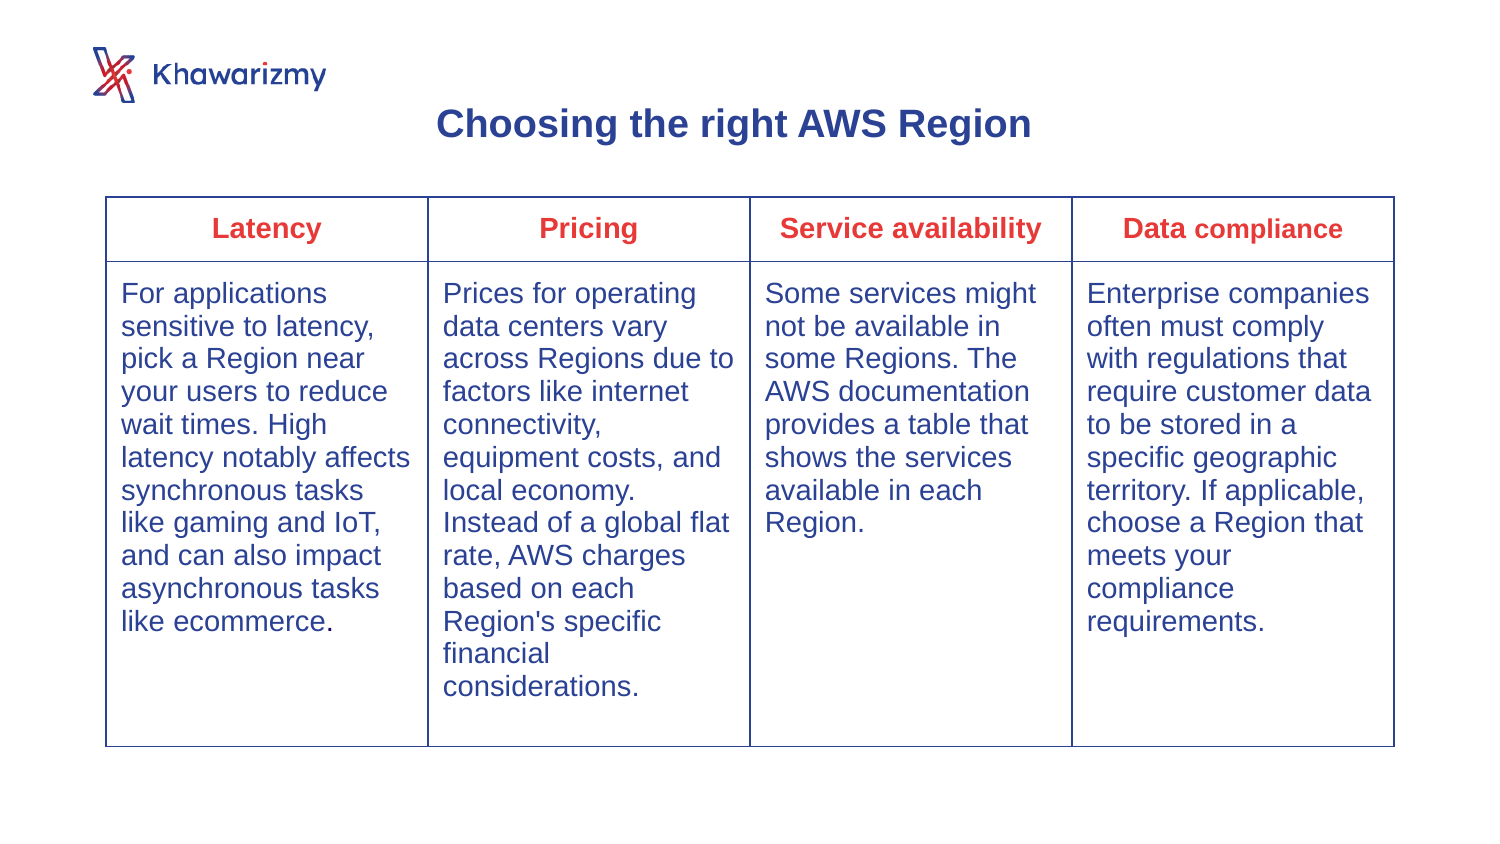

Choosing the right AWS Region
| Latency | Pricing | Service availability | Data compliance |
| --- | --- | --- | --- |
| For applications sensitive to latency, pick a Region near your users to reduce wait times. High latency notably affects synchronous tasks like gaming and IoT, and can also impact asynchronous tasks like ecommerce. | Prices for operating data centers vary across Regions due to factors like internet connectivity, equipment costs, and local economy. Instead of a global flat rate, AWS charges based on each Region's specific financial considerations. | Some services might not be available in some Regions. The AWS documentation provides a table that shows the services available in each Region. | Enterprise companies often must comply with regulations that require customer data to be stored in a specific geographic territory. If applicable, choose a Region that meets your compliance requirements. |